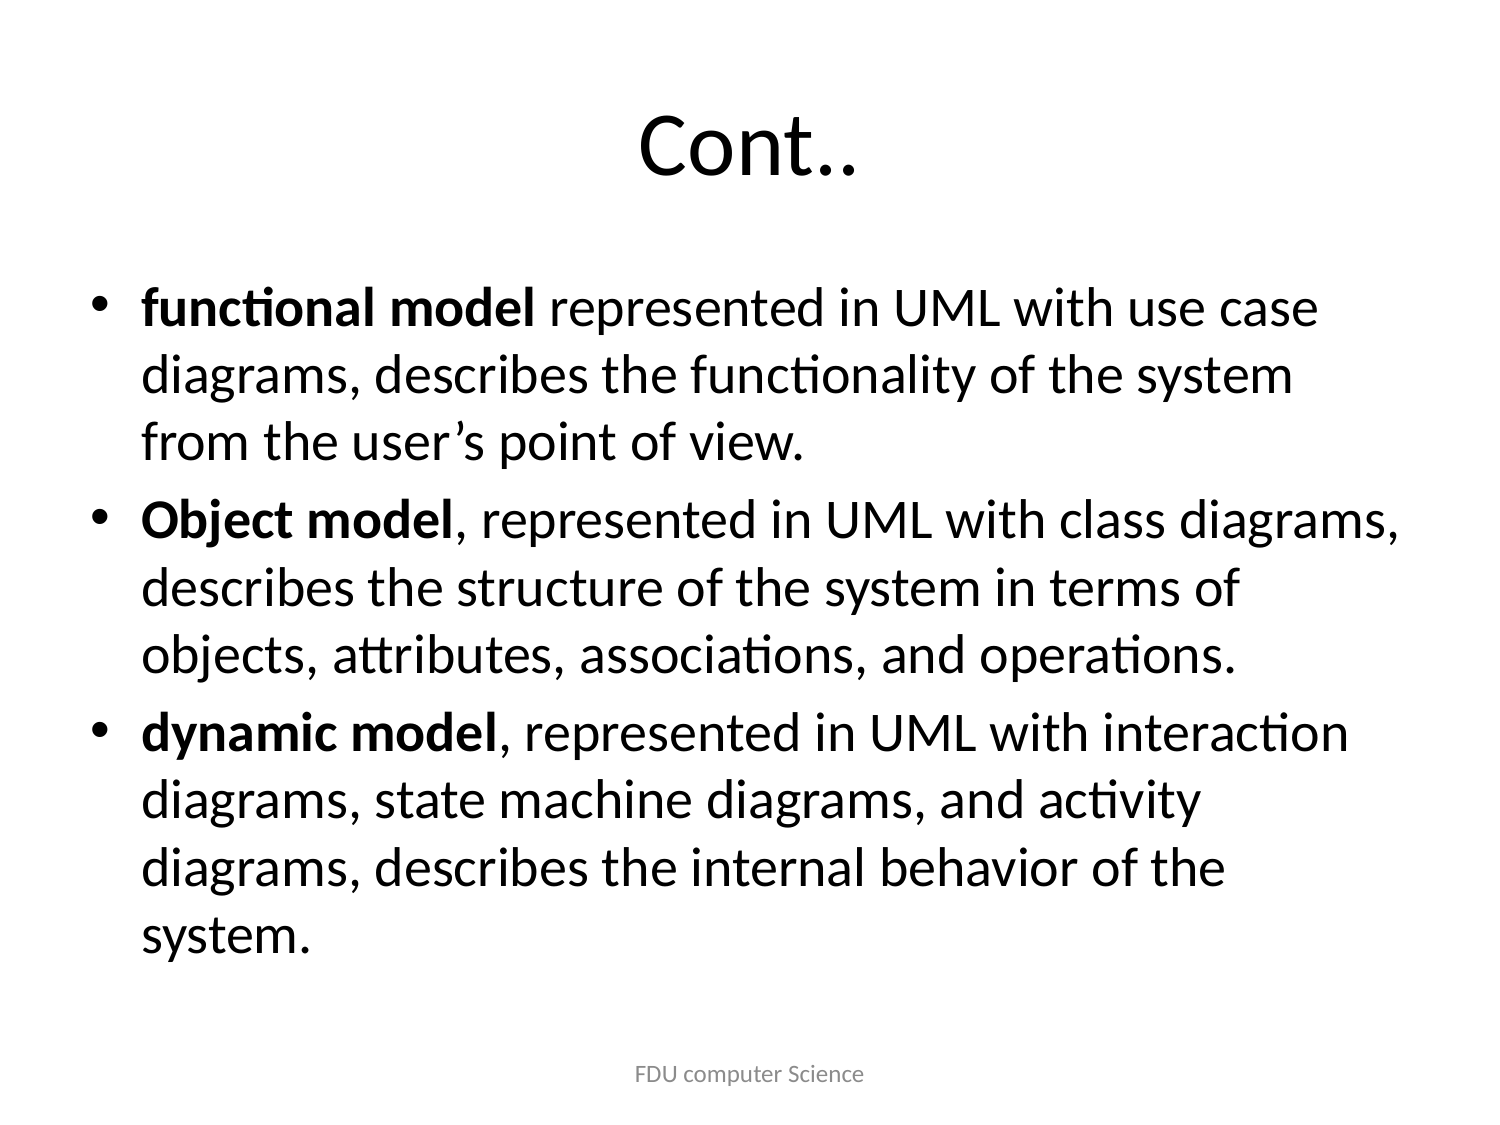

# Cont..
functional model represented in UML with use case diagrams, describes the functionality of the system from the user’s point of view.
Object model, represented in UML with class diagrams, describes the structure of the system in terms of objects, attributes, associations, and operations.
dynamic model, represented in UML with interaction diagrams, state machine diagrams, and activity diagrams, describes the internal behavior of the system.

FDU computer Science